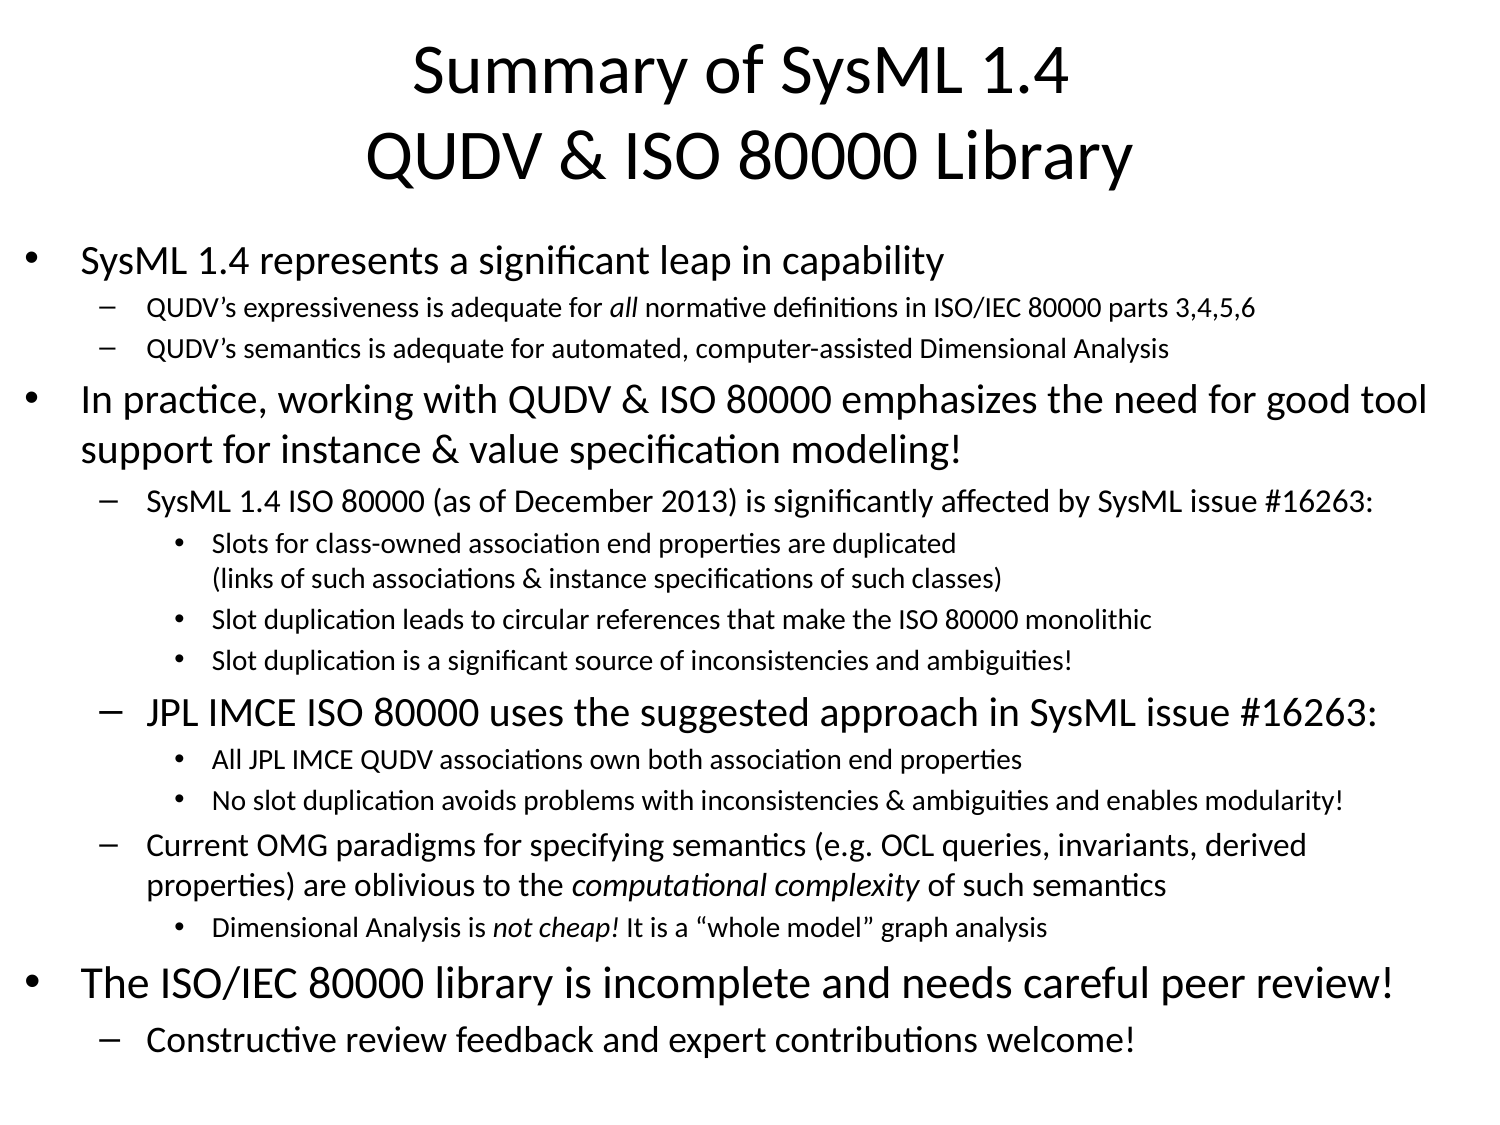

# Summary of SysML 1.4 QUDV & ISO 80000 Library
SysML 1.4 represents a significant leap in capability
QUDV’s expressiveness is adequate for all normative definitions in ISO/IEC 80000 parts 3,4,5,6
QUDV’s semantics is adequate for automated, computer-assisted Dimensional Analysis
In practice, working with QUDV & ISO 80000 emphasizes the need for good tool support for instance & value specification modeling!
SysML 1.4 ISO 80000 (as of December 2013) is significantly affected by SysML issue #16263:
Slots for class-owned association end properties are duplicated
(links of such associations & instance specifications of such classes)
Slot duplication leads to circular references that make the ISO 80000 monolithic
Slot duplication is a significant source of inconsistencies and ambiguities!
JPL IMCE ISO 80000 uses the suggested approach in SysML issue #16263:
All JPL IMCE QUDV associations own both association end properties
No slot duplication avoids problems with inconsistencies & ambiguities and enables modularity!
Current OMG paradigms for specifying semantics (e.g. OCL queries, invariants, derived properties) are oblivious to the computational complexity of such semantics
Dimensional Analysis is not cheap! It is a “whole model” graph analysis
The ISO/IEC 80000 library is incomplete and needs careful peer review!
Constructive review feedback and expert contributions welcome!